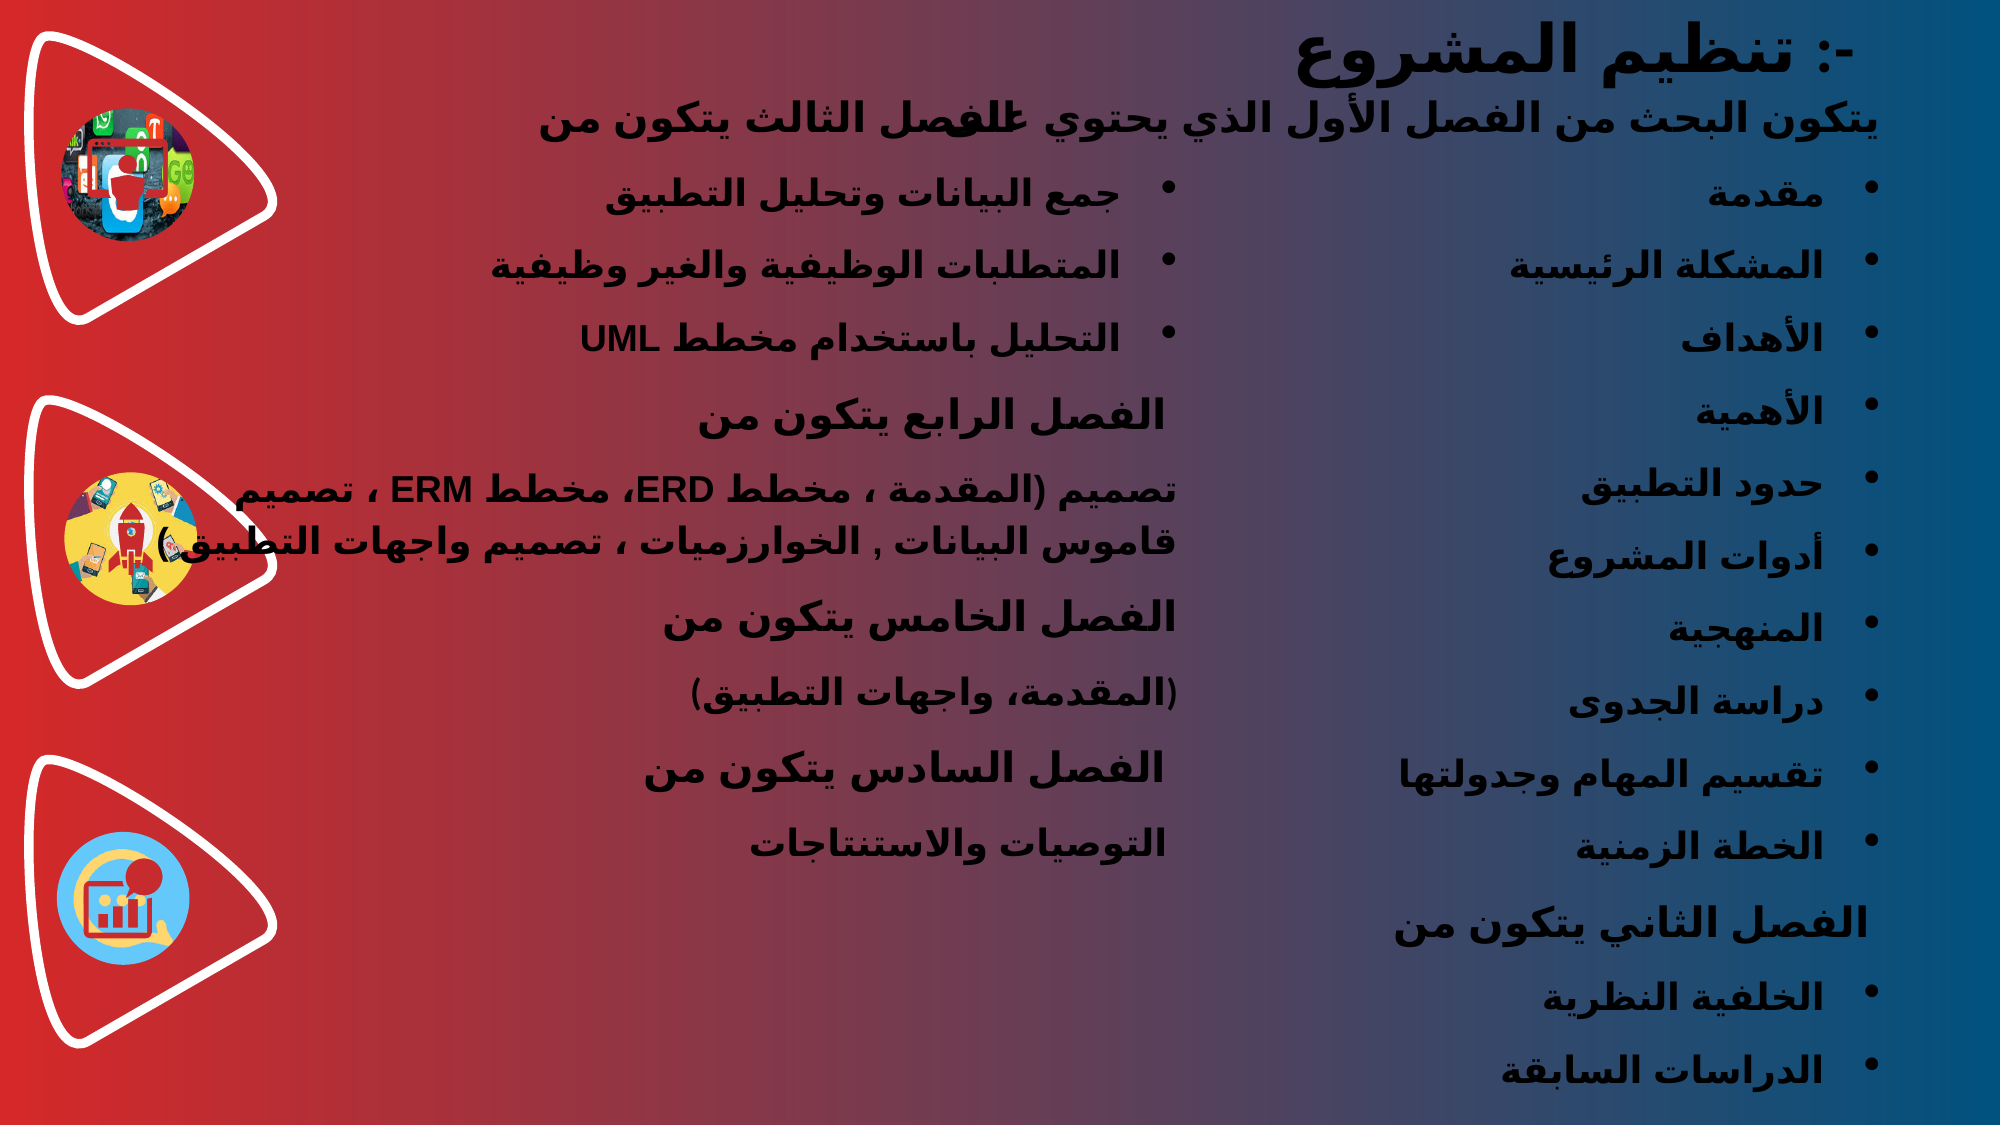

تنظيم المشروع :-

الفصل الثالث يتكون من
جمع البيانات وتحليل التطبيق
المتطلبات الوظيفية والغير وظيفية
التحليل باستخدام مخطط UML
الفصل الرابع يتكون من
تصميم (المقدمة ، مخطط ERD، مخطط ERM ، تصميم قاموس البيانات , الخوارزميات ، تصميم واجهات التطبيق )
الفصل الخامس يتكون من
(المقدمة، واجهات التطبيق)
الفصل السادس يتكون من
التوصيات والاستنتاجات
يتكون البحث من الفصل الأول الذي يحتوي على
مقدمة
المشكلة الرئيسية
الأهداف
الأهمية
حدود التطبيق
أدوات المشروع
المنهجية
دراسة الجدوى
تقسيم المهام وجدولتها
الخطة الزمنية
الفصل الثاني يتكون من
الخلفية النظرية
الدراسات السابقة